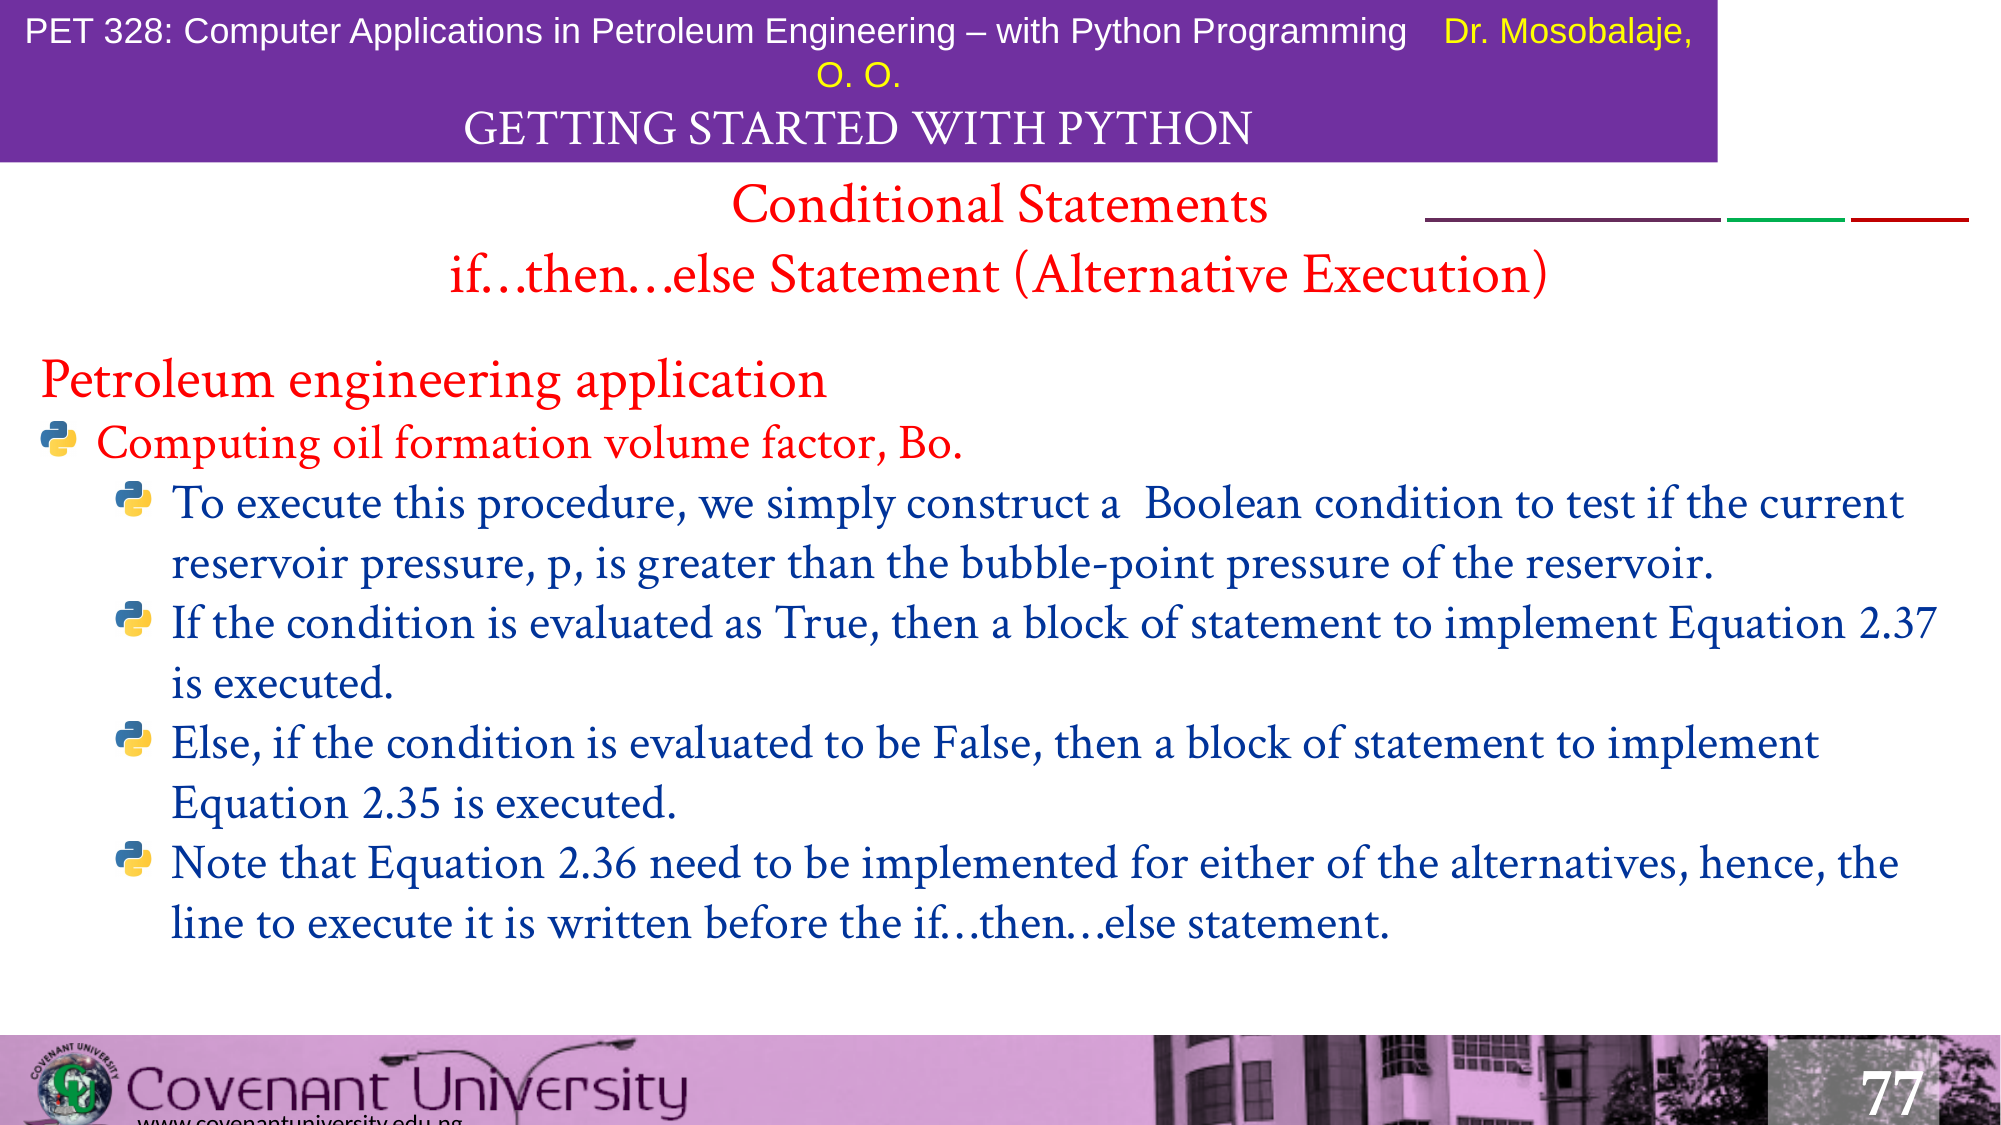

PET 328: Computer Applications in Petroleum Engineering – with Python Programming	Dr. Mosobalaje, O. O.
GETTING STARTED WITH PYTHON

Conditional Statements
if…then…else Statement (Alternative Execution)
Petroleum engineering application
Computing oil formation volume factor, Bo.
To execute this procedure, we simply construct a  Boolean condition to test if the current reservoir pressure, p, is greater than the bubble-point pressure of the reservoir.
If the condition is evaluated as True, then a block of statement to implement Equation 2.37 is executed.
Else, if the condition is evaluated to be False, then a block of statement to implement Equation 2.35 is executed.
Note that Equation 2.36 need to be implemented for either of the alternatives, hence, the line to execute it is written before the if…then…else statement.